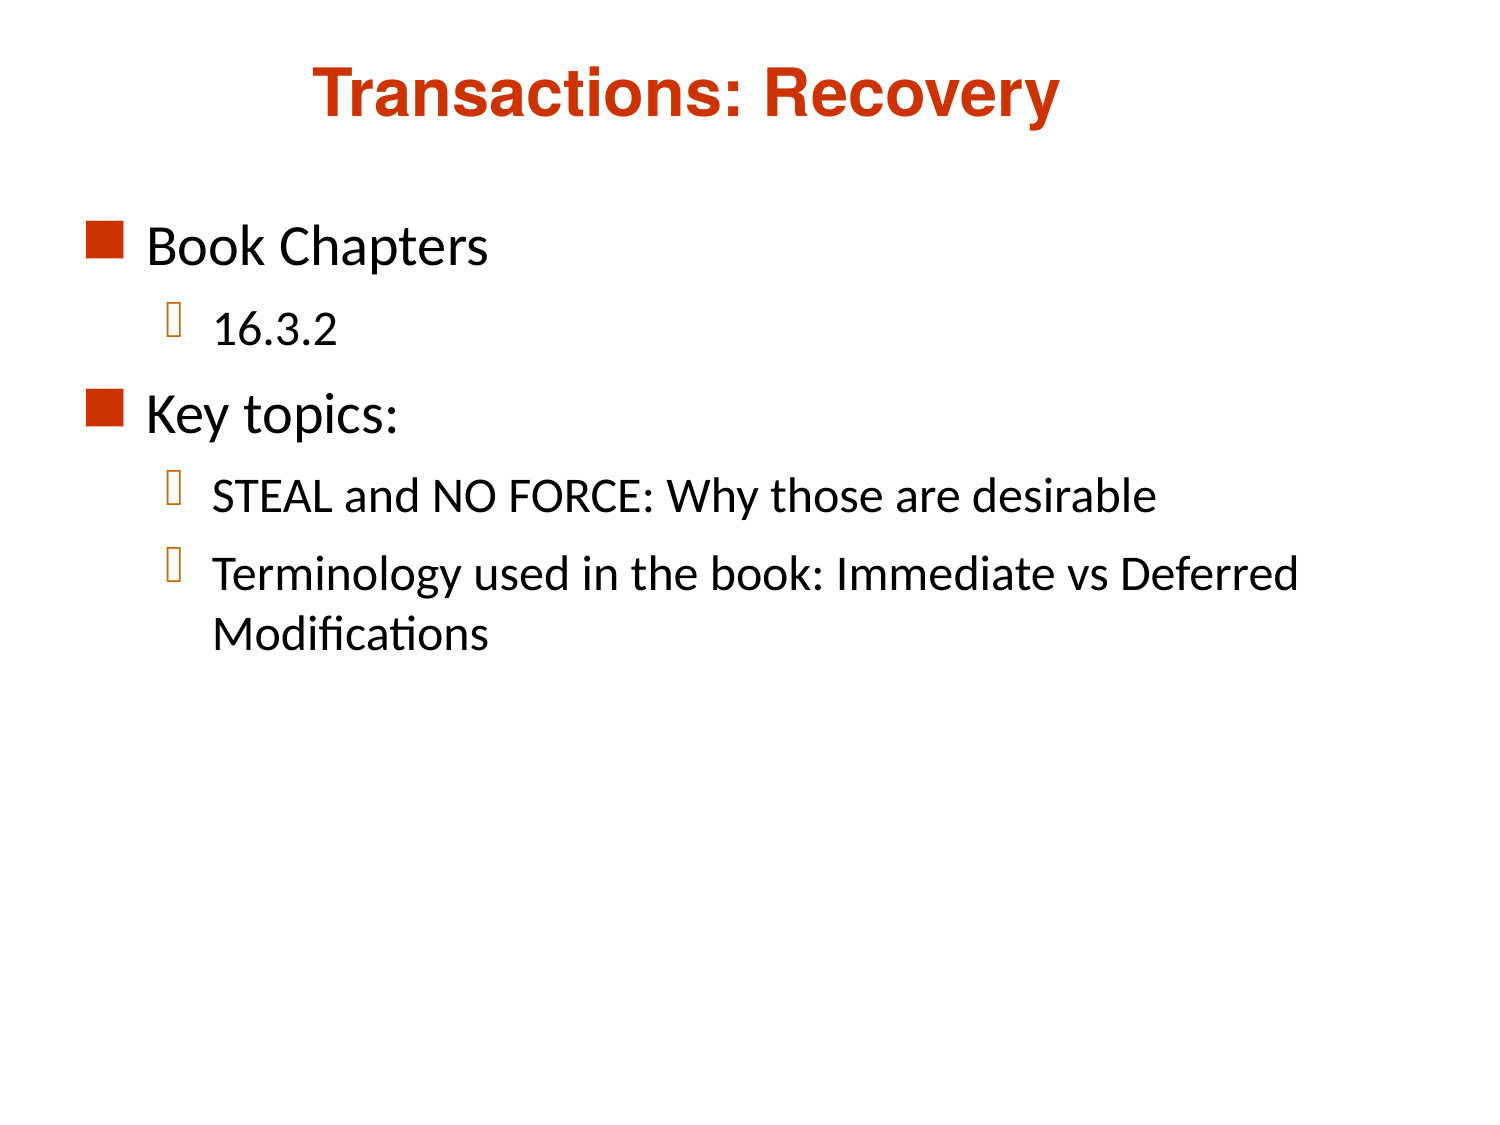

# Transactions: Recovery
Book Chapters
16.3.2
Key topics:
STEAL and NO FORCE: Why those are desirable
Terminology used in the book: Immediate vs Deferred Modifications